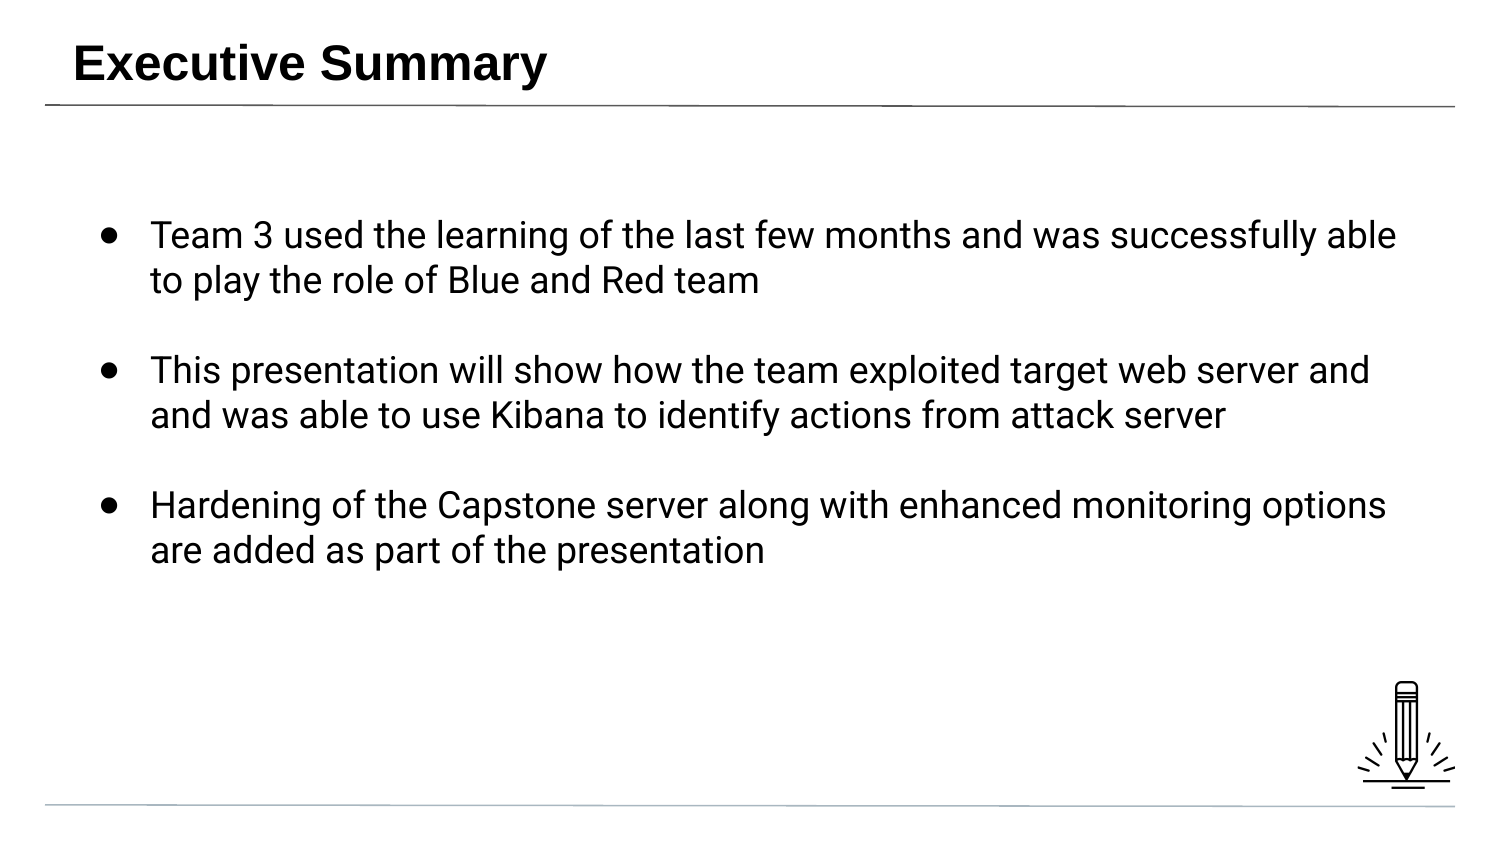

# Executive Summary

Team 3 used the learning of the last few months and was successfully able to play the role of Blue and Red team

This presentation will show how the team exploited target web server and and was able to use Kibana to identify actions from attack server

Hardening of the Capstone server along with enhanced monitoring options are added as part of the presentation